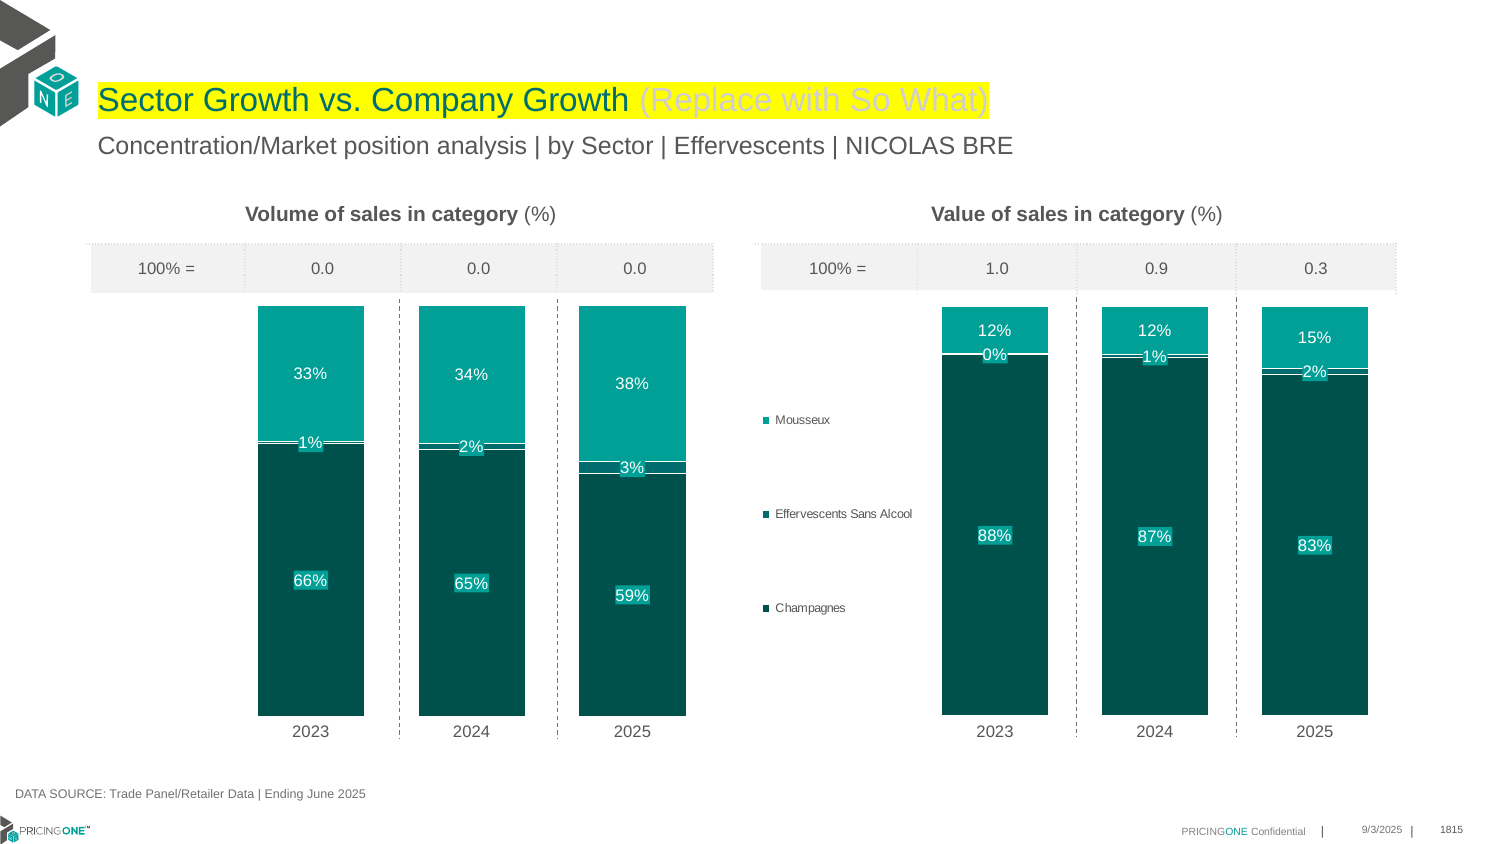

# Sector Growth vs. Company Growth (Replace with So What)
Concentration/Market position analysis | by Sector | Effervescents | NICOLAS BRE
| Volume of sales in category (%) |  |  |  |
| --- | --- | --- | --- |
| 100% = | 0.0 | 0.0 | 0.0 |
| Value of sales in category (%) |  |  |  |
| --- | --- | --- | --- |
| 100% = | 1.0 | 0.9 | 0.3 |

### Chart

| Category | Champagnes | Effervescents Sans Alcool | Mousseux |
|---|---|---|---|
| 2023 | 0.6627666378240097 | 0.00609457883450585 | 0.3311387833414845 |
| 2024 | 0.6489534387014096 | 0.015677061085006407 | 0.3353695002135839 |
| 2025 | 0.5911545384417588 | 0.028284906145538698 | 0.3805605554127025 |

### Chart

| Category | Champagnes | Effervescents Sans Alcool | Mousseux |
|---|---|---|---|
| 2023 | 0.8817100275842908 | 0.0030005358099660655 | 0.11528943660574309 |
| 2024 | 0.8745483692647872 | 0.007511332227750138 | 0.11794029850746268 |
| 2025 | 0.8320958219398565 | 0.015479799498392238 | 0.15242437856175117 |
DATA SOURCE: Trade Panel/Retailer Data | Ending June 2025

9/3/2025
1815